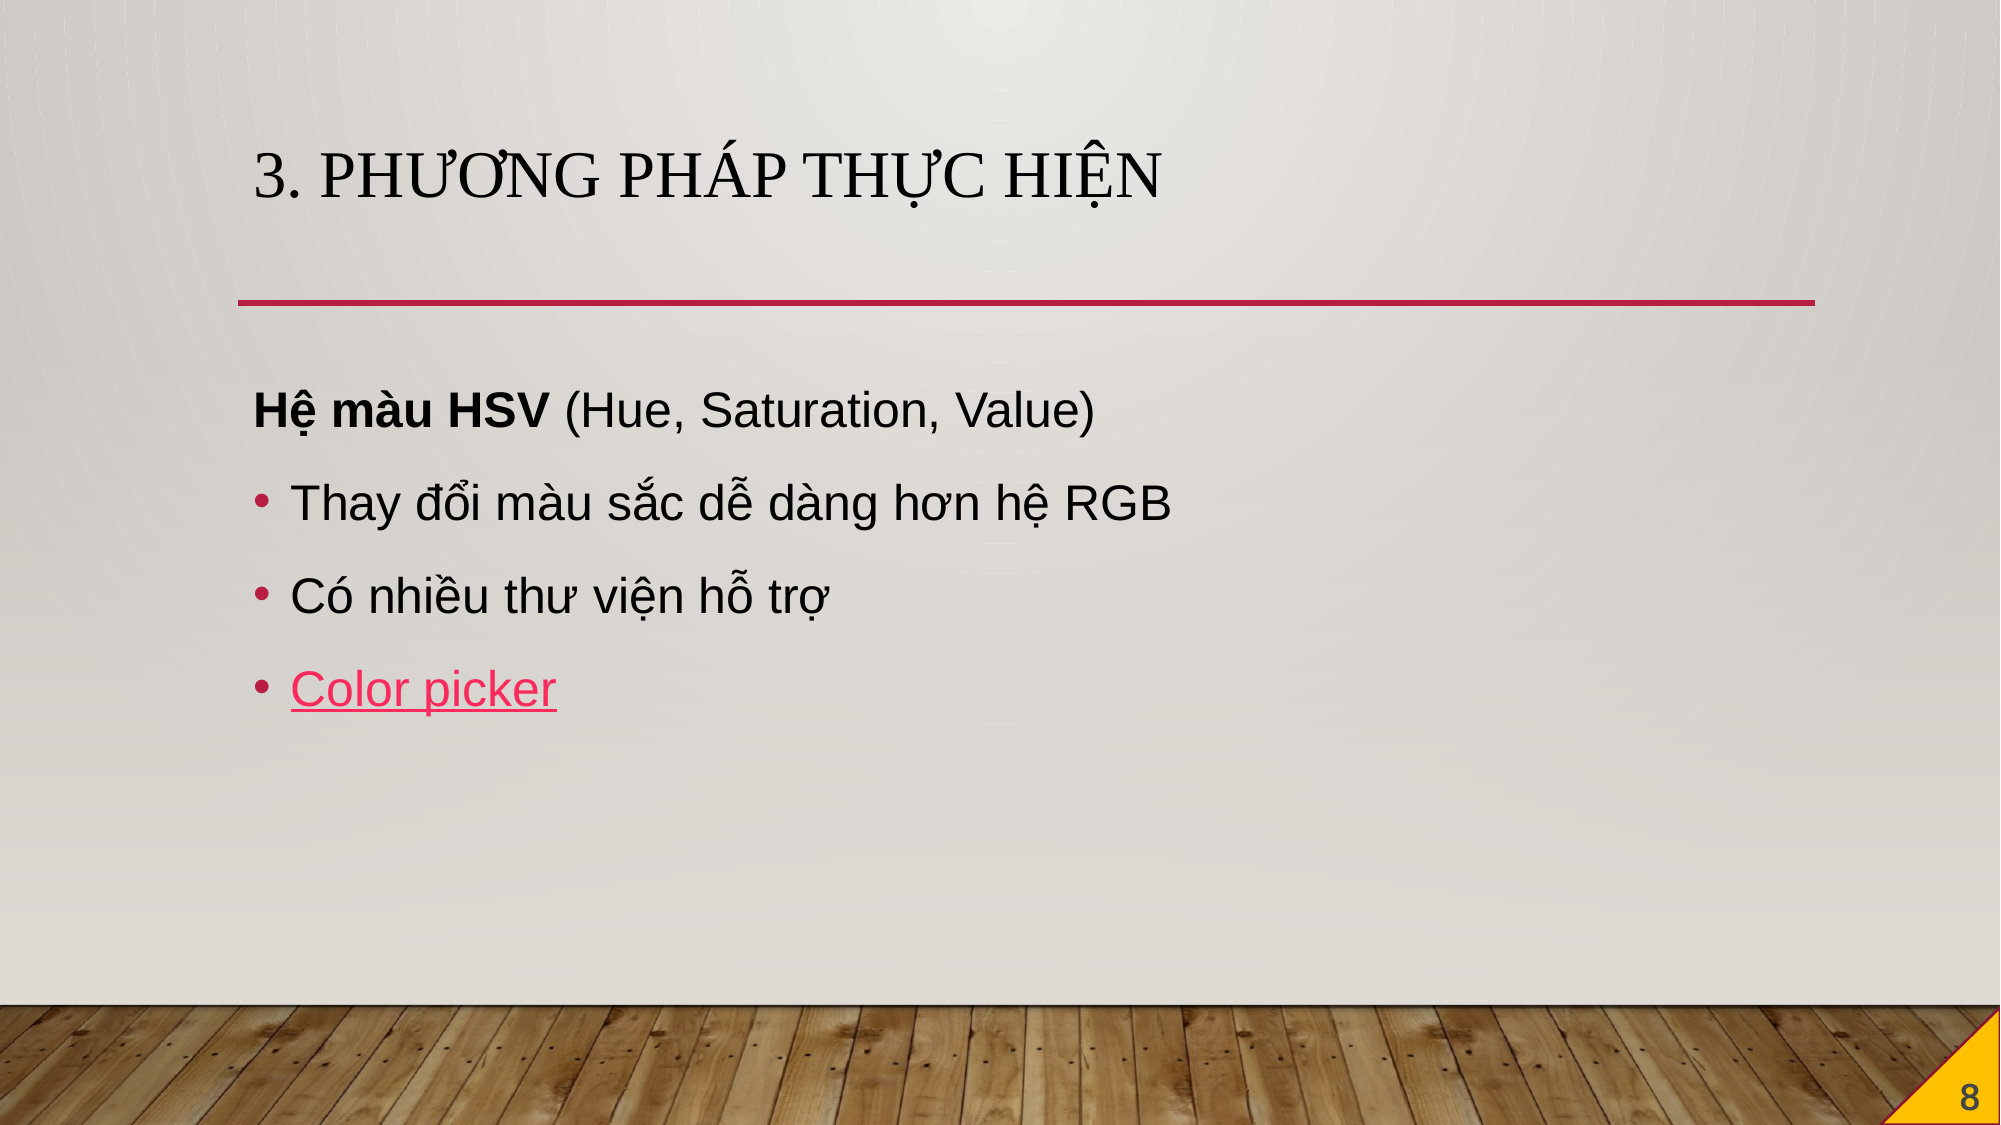

# 3. Phương pháp thực hiện
Hệ màu HSV (Hue, Saturation, Value)
Thay đổi màu sắc dễ dàng hơn hệ RGB
Có nhiều thư viện hỗ trợ
Color picker

8